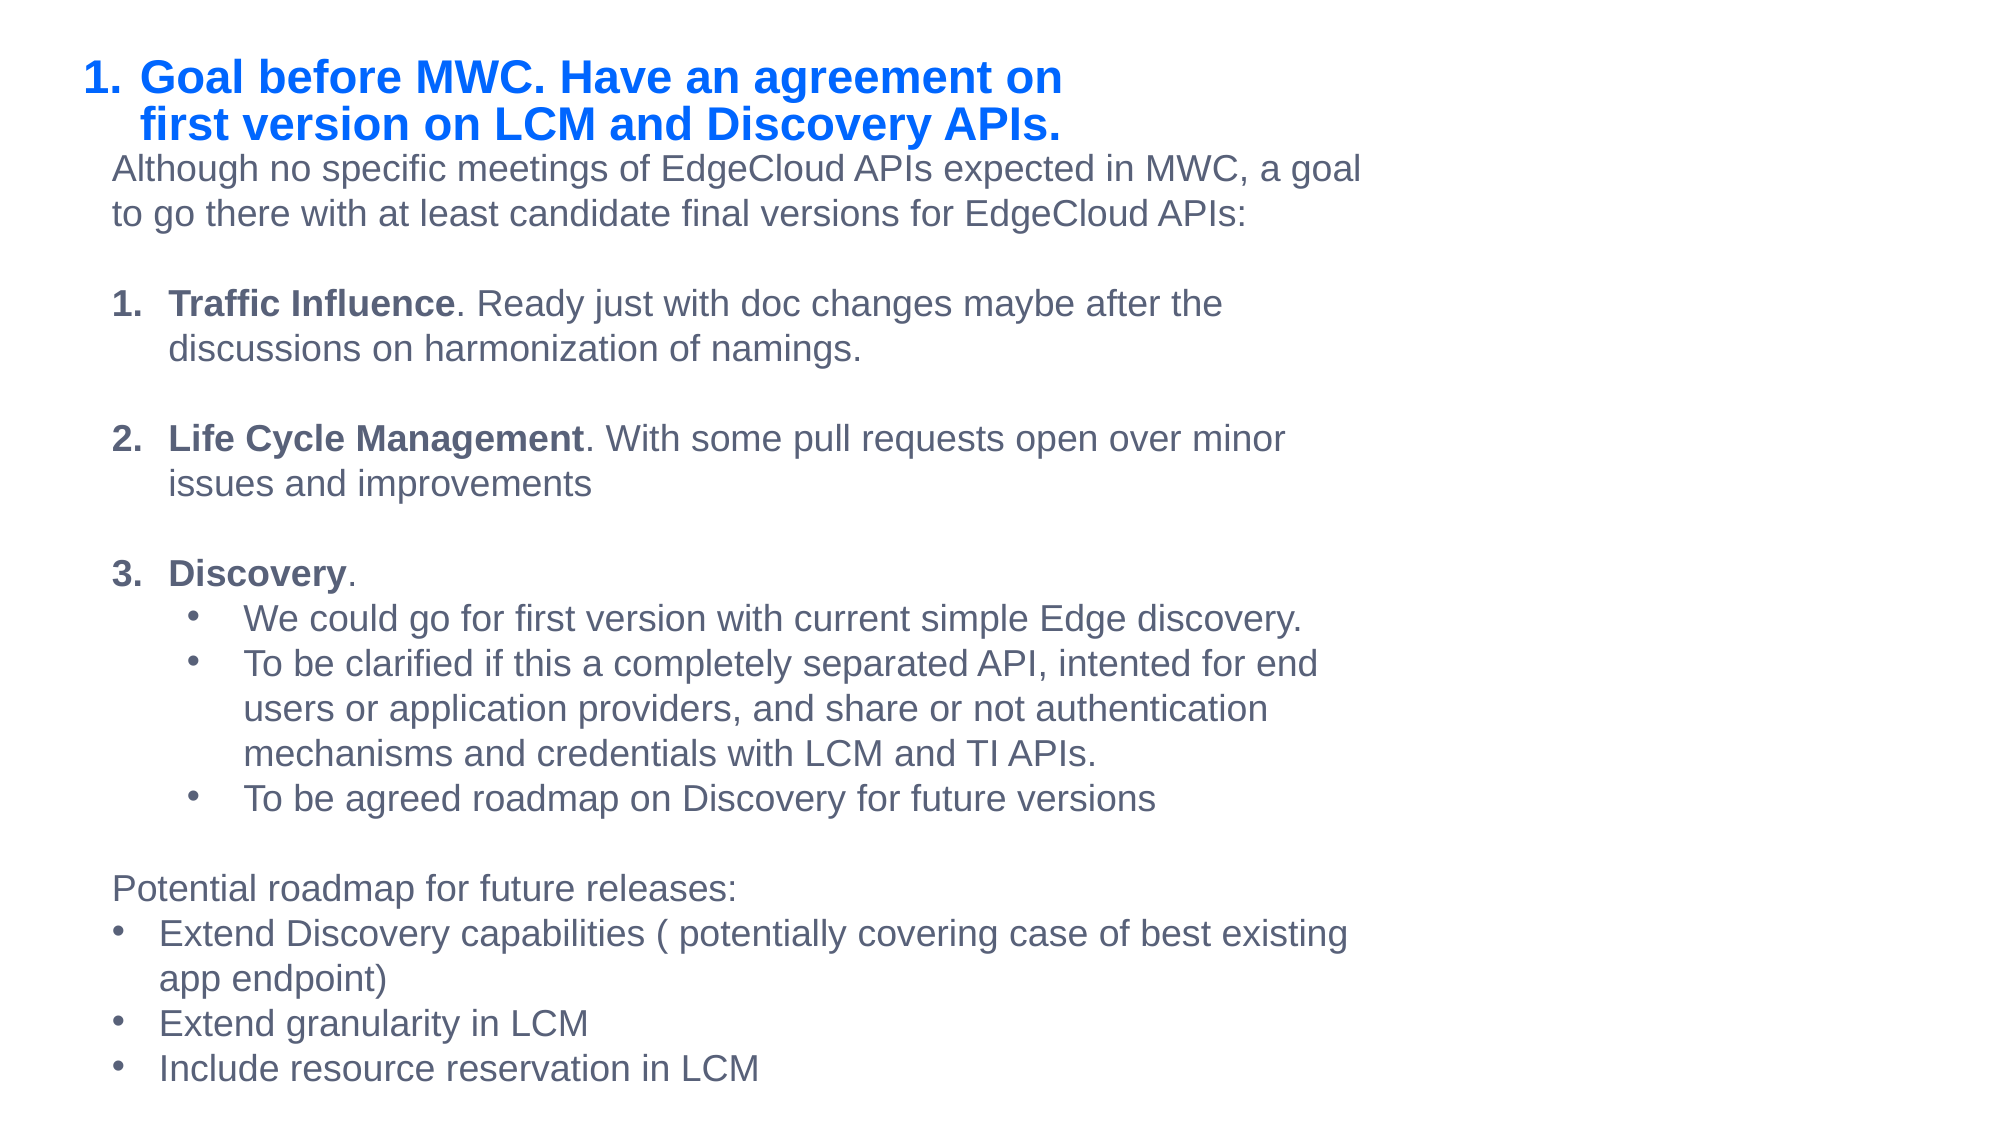

Goal before MWC. Have an agreement on first version on LCM and Discovery APIs.

Although no specific meetings of EdgeCloud APIs expected in MWC, a goal to go there with at least candidate final versions for EdgeCloud APIs:

Traffic Influence. Ready just with doc changes maybe after the discussions on harmonization of namings.

Life Cycle Management. With some pull requests open over minor issues and improvements

Discovery.
We could go for first version with current simple Edge discovery.
To be clarified if this a completely separated API, intented for end users or application providers, and share or not authentication mechanisms and credentials with LCM and TI APIs.
To be agreed roadmap on Discovery for future versions

Potential roadmap for future releases:
Extend Discovery capabilities ( potentially covering case of best existing app endpoint)
Extend granularity in LCM
Include resource reservation in LCM